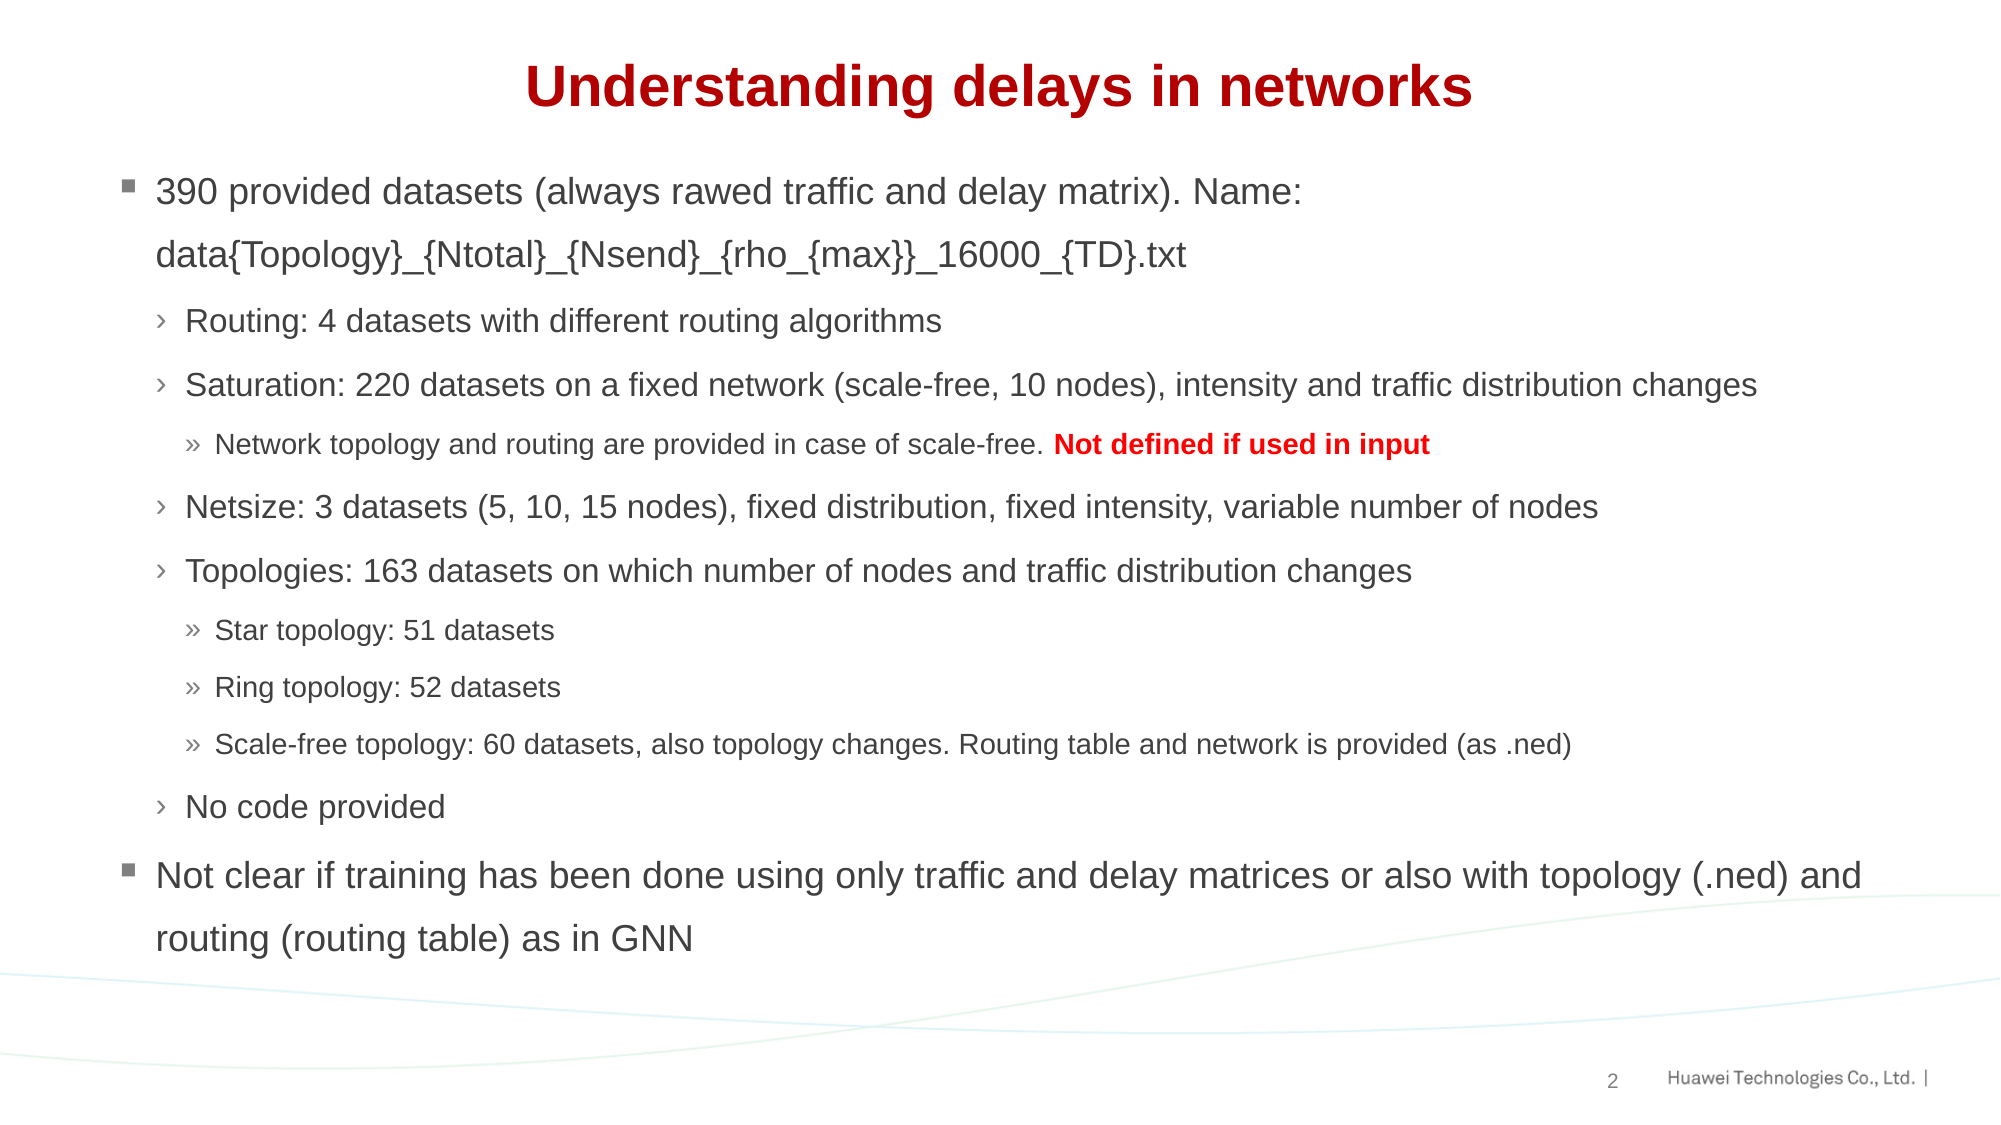

# Understanding delays in networks
390 provided datasets (always rawed traffic and delay matrix). Name: data{Topology}_{Ntotal}_{Nsend}_{rho_{max}}_16000_{TD}.txt
Routing: 4 datasets with different routing algorithms
Saturation: 220 datasets on a fixed network (scale-free, 10 nodes), intensity and traffic distribution changes
Network topology and routing are provided in case of scale-free. Not defined if used in input
Netsize: 3 datasets (5, 10, 15 nodes), fixed distribution, fixed intensity, variable number of nodes
Topologies: 163 datasets on which number of nodes and traffic distribution changes
Star topology: 51 datasets
Ring topology: 52 datasets
Scale-free topology: 60 datasets, also topology changes. Routing table and network is provided (as .ned)
No code provided
Not clear if training has been done using only traffic and delay matrices or also with topology (.ned) and routing (routing table) as in GNN